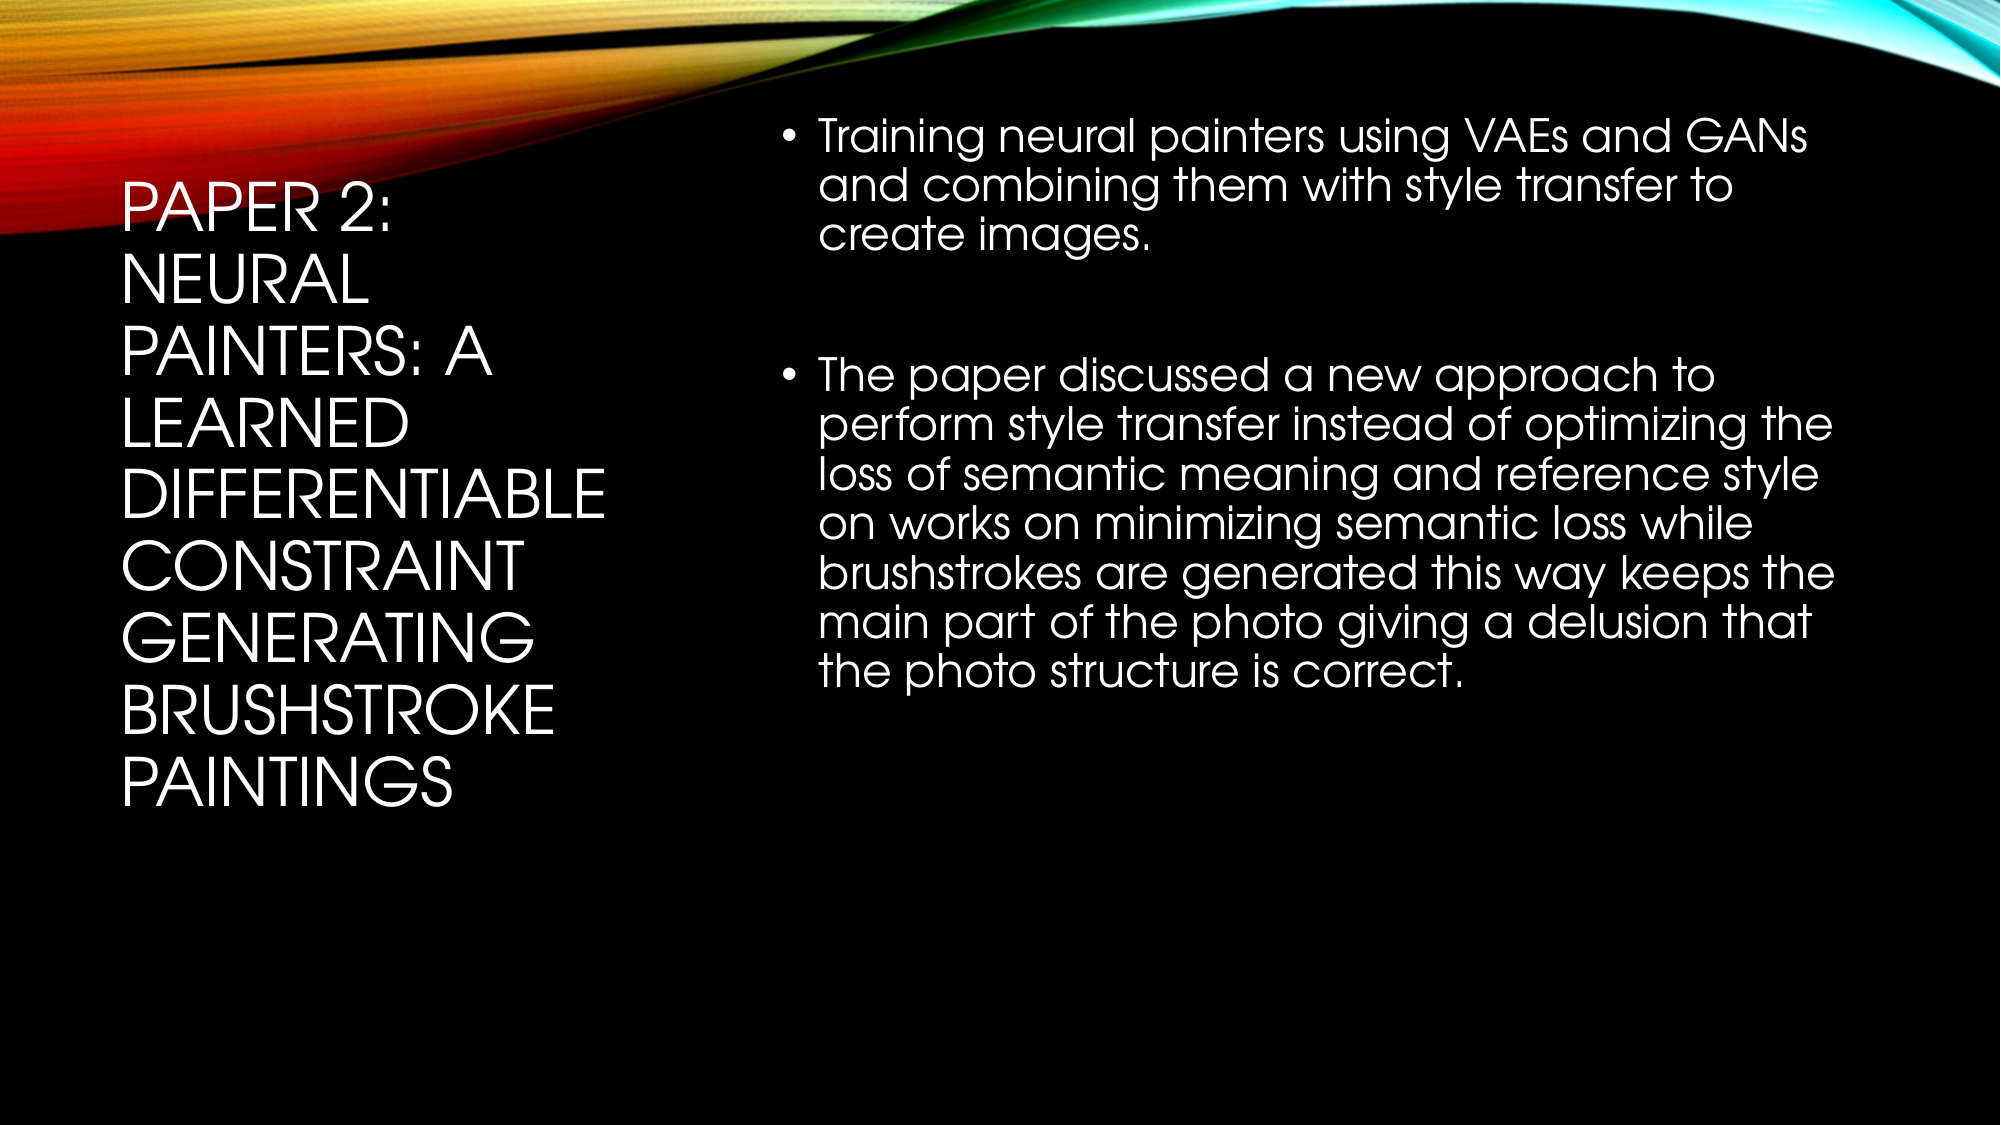

# Paper 2: Neural Painters: A Learned Differentiable Constraint Generating Brushstroke Paintings
Training neural painters using VAEs and GANs and combining them with style transfer to create images.

The paper discussed a new approach to perform style transfer instead of optimizing the loss of semantic meaning and reference style on works on minimizing semantic loss while brushstrokes are generated this way keeps the main part of the photo giving a delusion that the photo structure is correct.